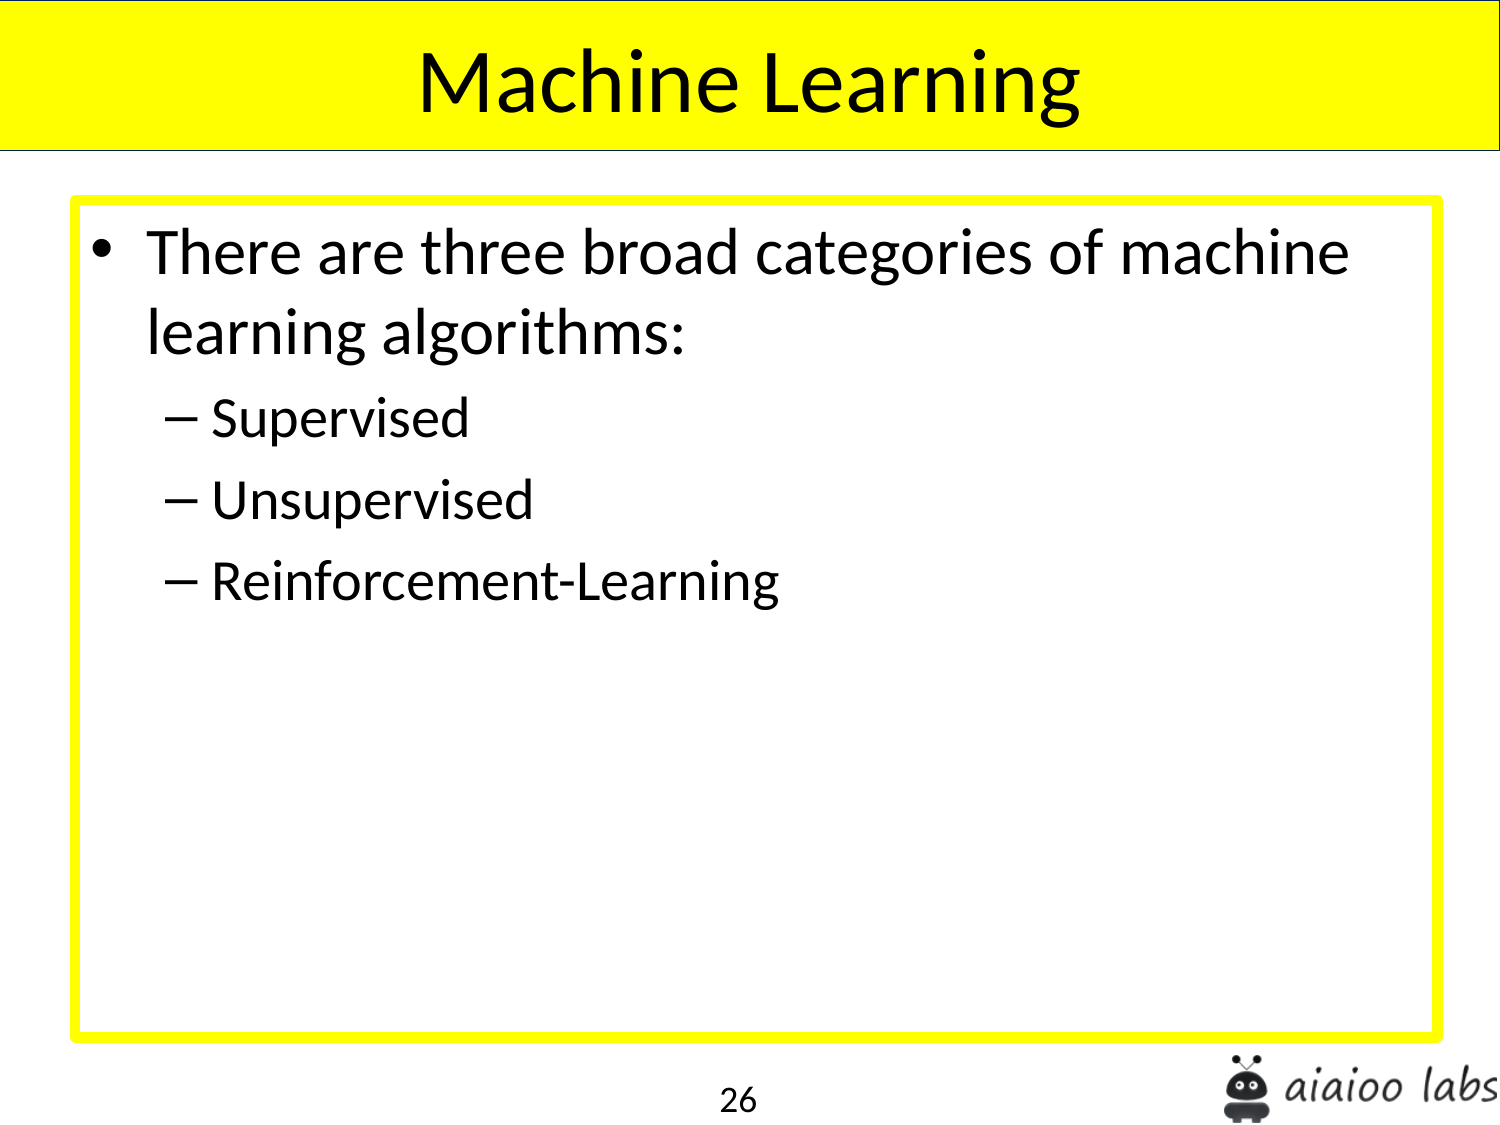

Machine Learning
There are three broad categories of machine learning algorithms:
Supervised
Unsupervised
Reinforcement-Learning